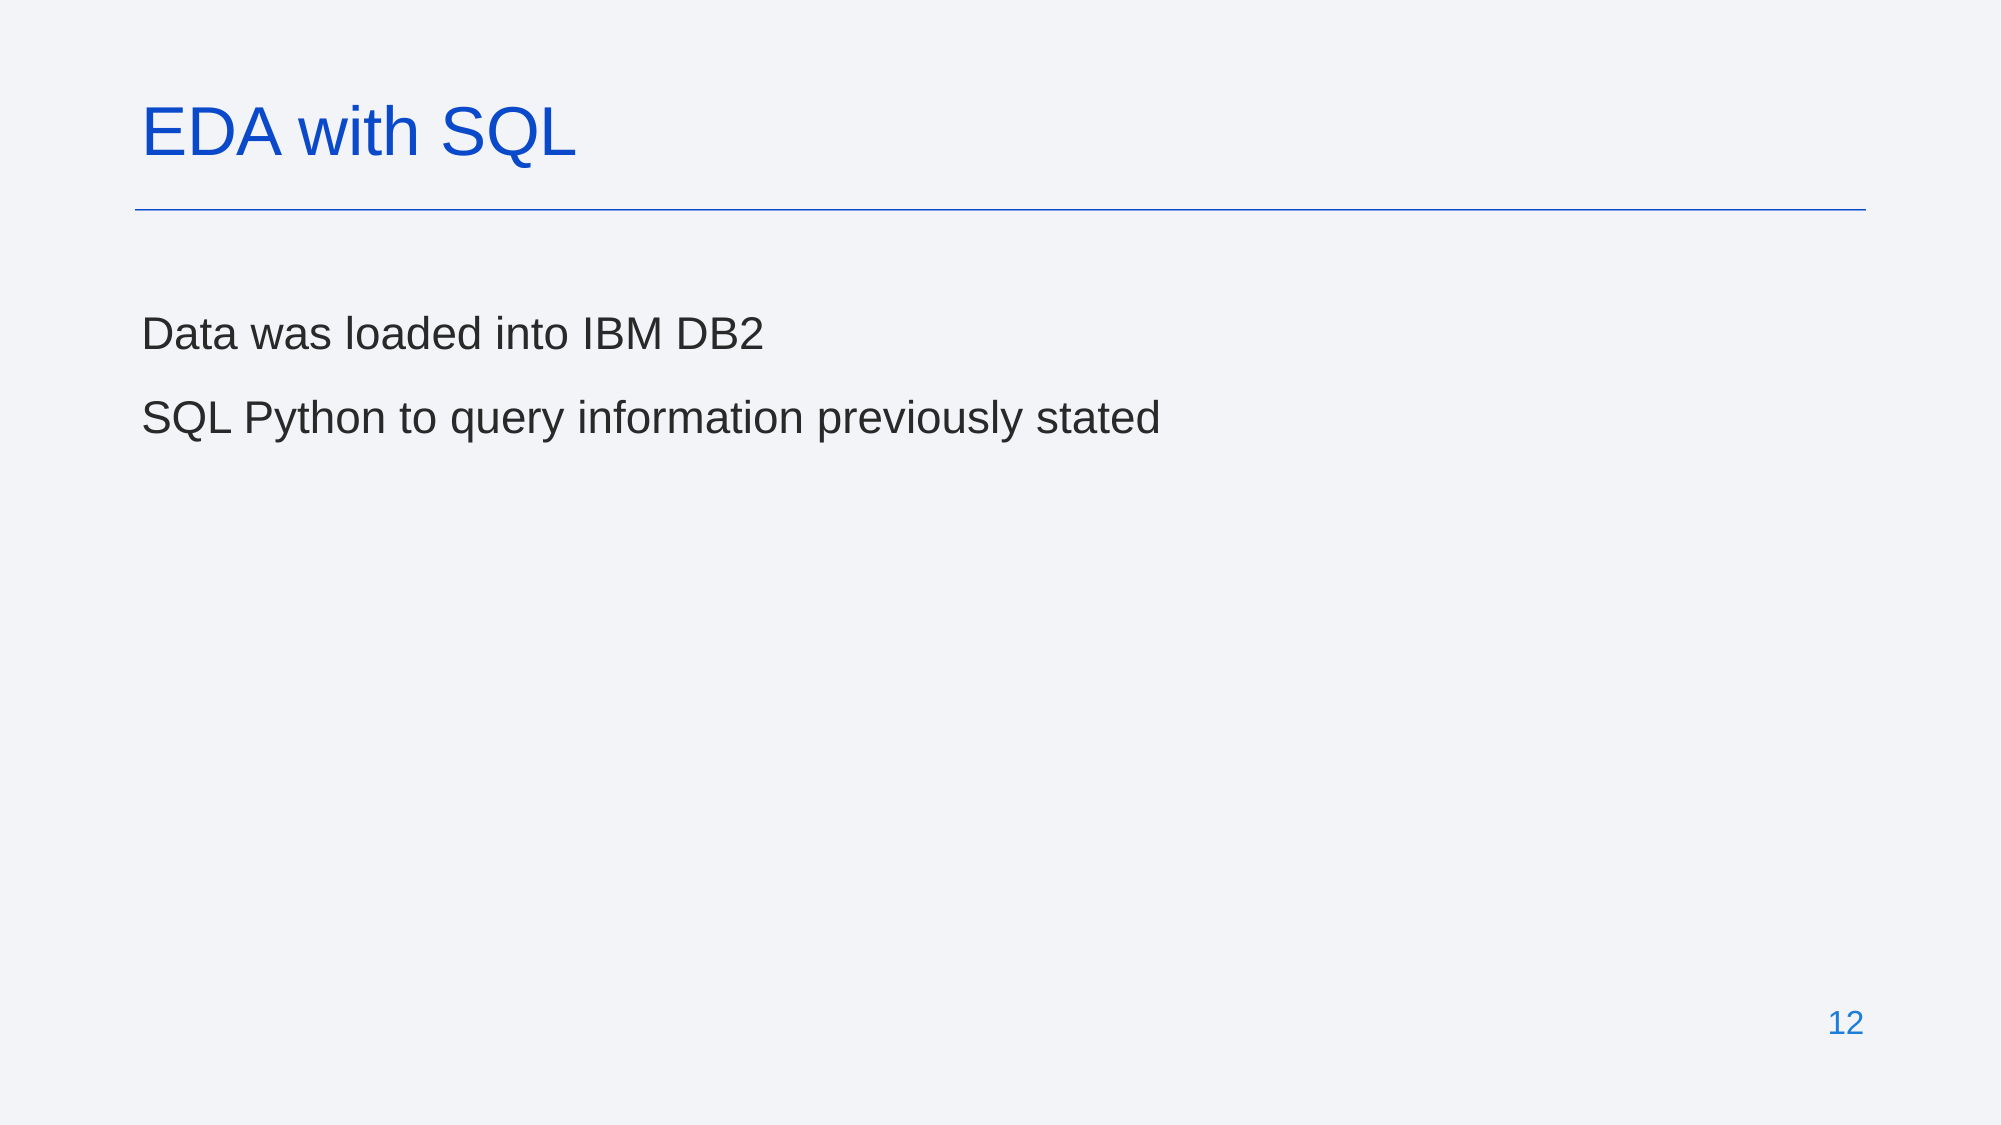

EDA with SQL
Data was loaded into IBM DB2
SQL Python to query information previously stated

12